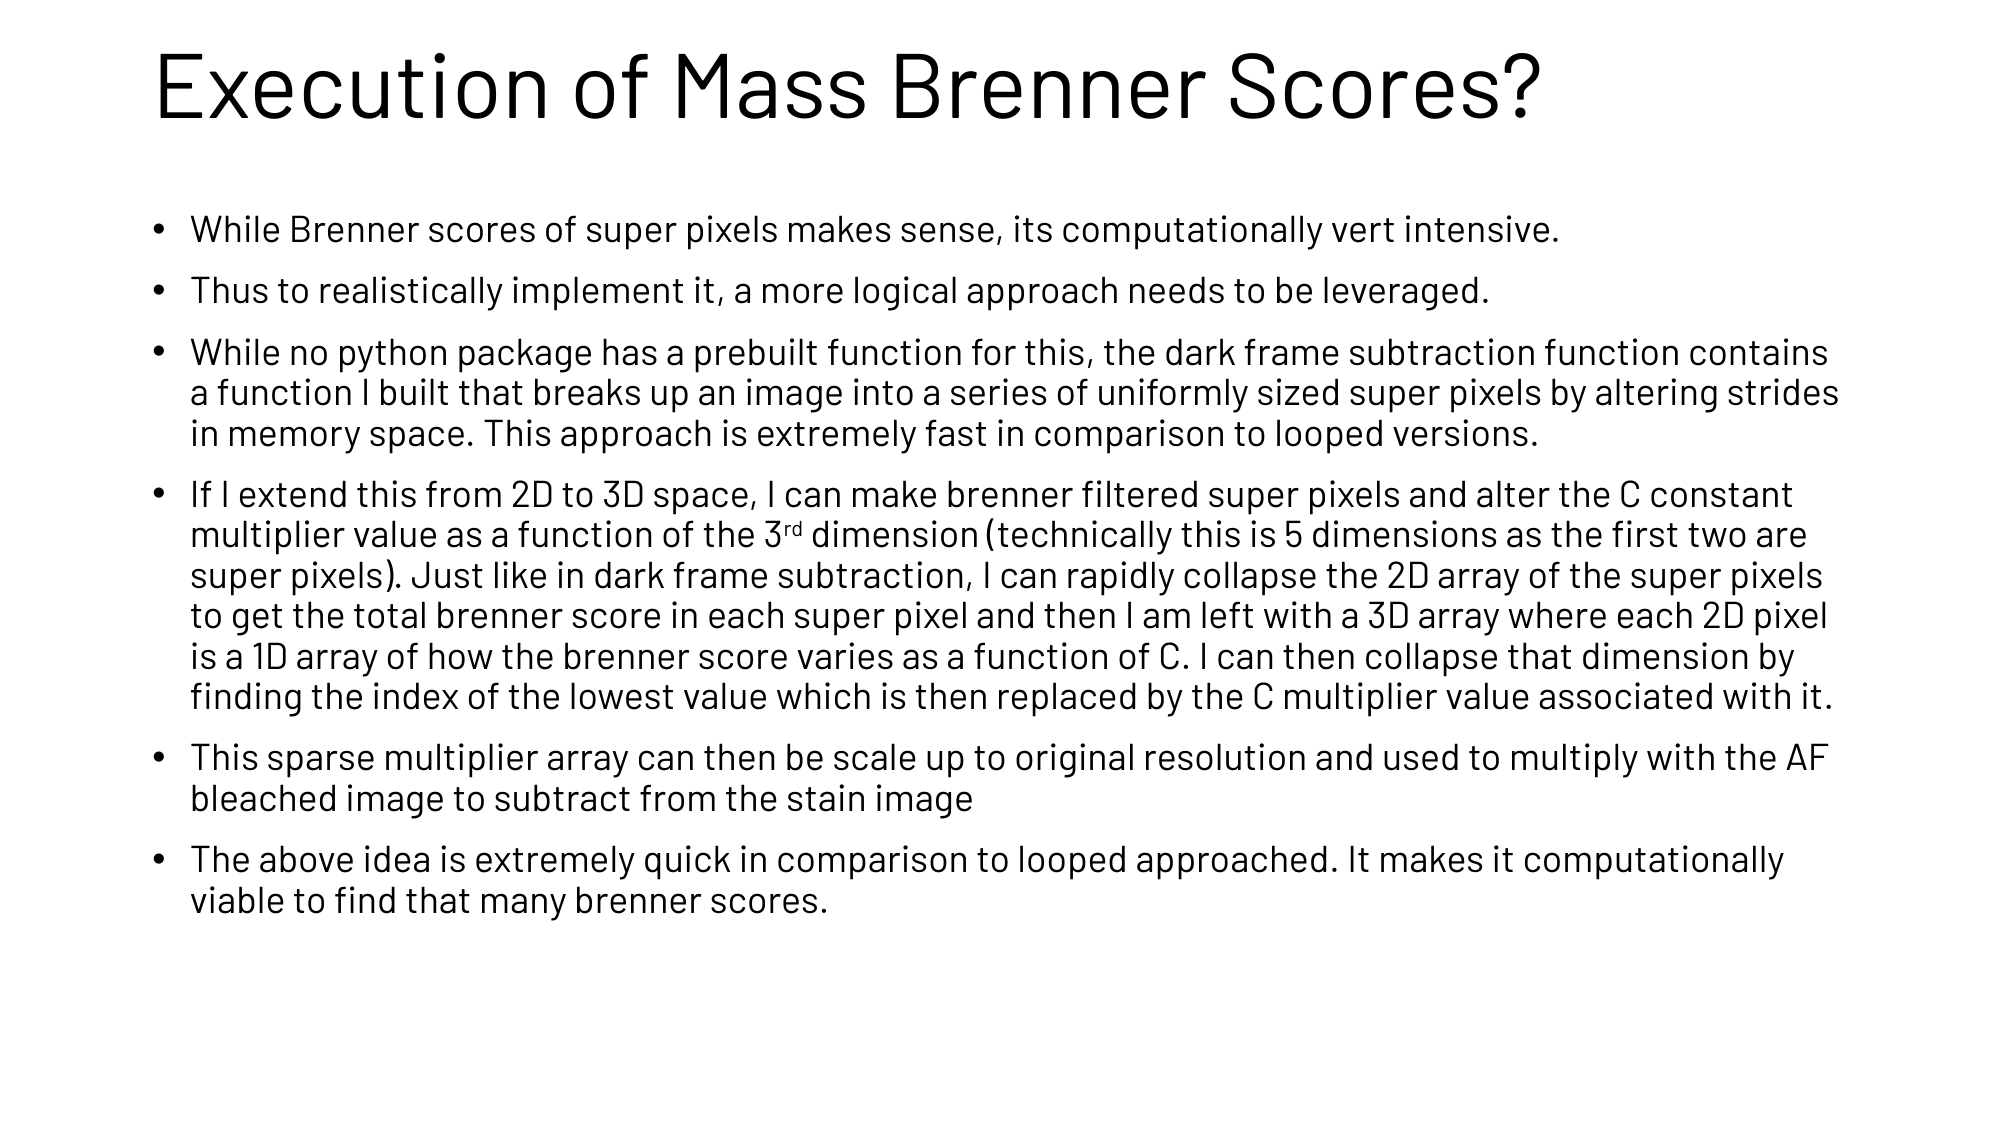

# Execution of Mass Brenner Scores?
While Brenner scores of super pixels makes sense, its computationally vert intensive.
Thus to realistically implement it, a more logical approach needs to be leveraged.
While no python package has a prebuilt function for this, the dark frame subtraction function contains a function I built that breaks up an image into a series of uniformly sized super pixels by altering strides in memory space. This approach is extremely fast in comparison to looped versions.
If I extend this from 2D to 3D space, I can make brenner filtered super pixels and alter the C constant multiplier value as a function of the 3rd dimension (technically this is 5 dimensions as the first two are super pixels). Just like in dark frame subtraction, I can rapidly collapse the 2D array of the super pixels to get the total brenner score in each super pixel and then I am left with a 3D array where each 2D pixel is a 1D array of how the brenner score varies as a function of C. I can then collapse that dimension by finding the index of the lowest value which is then replaced by the C multiplier value associated with it.
This sparse multiplier array can then be scale up to original resolution and used to multiply with the AF bleached image to subtract from the stain image
The above idea is extremely quick in comparison to looped approached. It makes it computationally viable to find that many brenner scores.